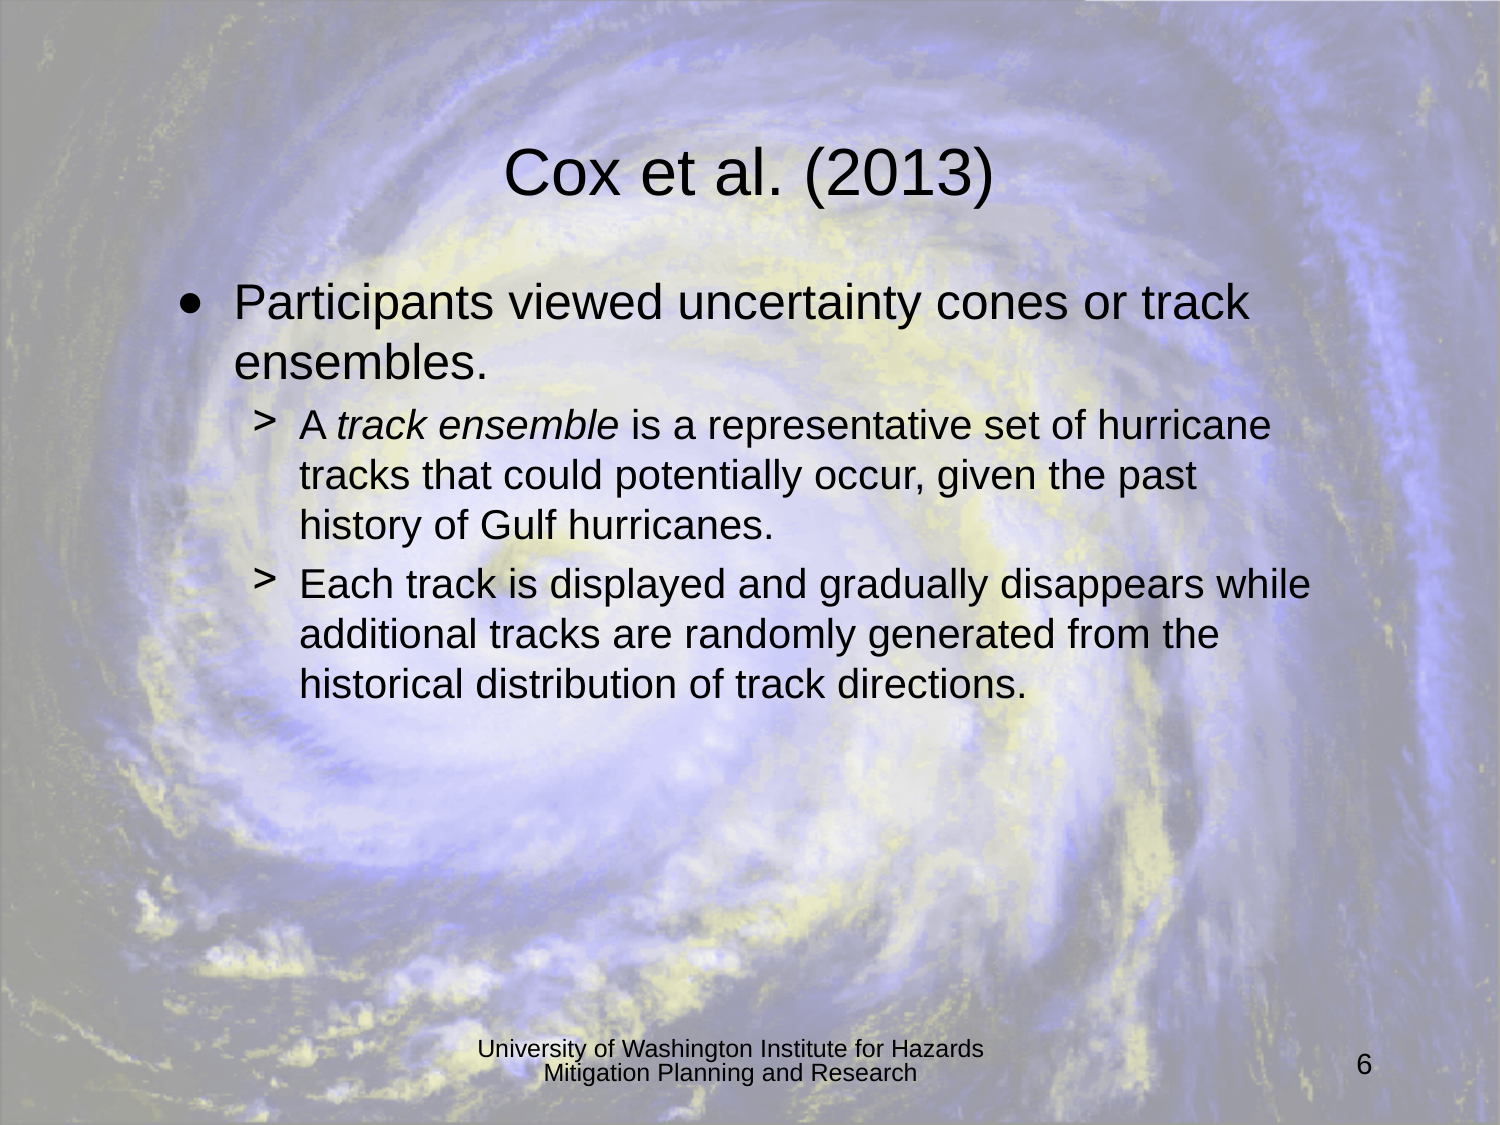

# Cox et al. (2013)
Participants viewed uncertainty cones or track ensembles.
A track ensemble is a representative set of hurricane tracks that could potentially occur, given the past history of Gulf hurricanes.
Each track is displayed and gradually disappears while additional tracks are randomly generated from the historical distribution of track directions.
University of Washington Institute for Hazards Mitigation Planning and Research
6